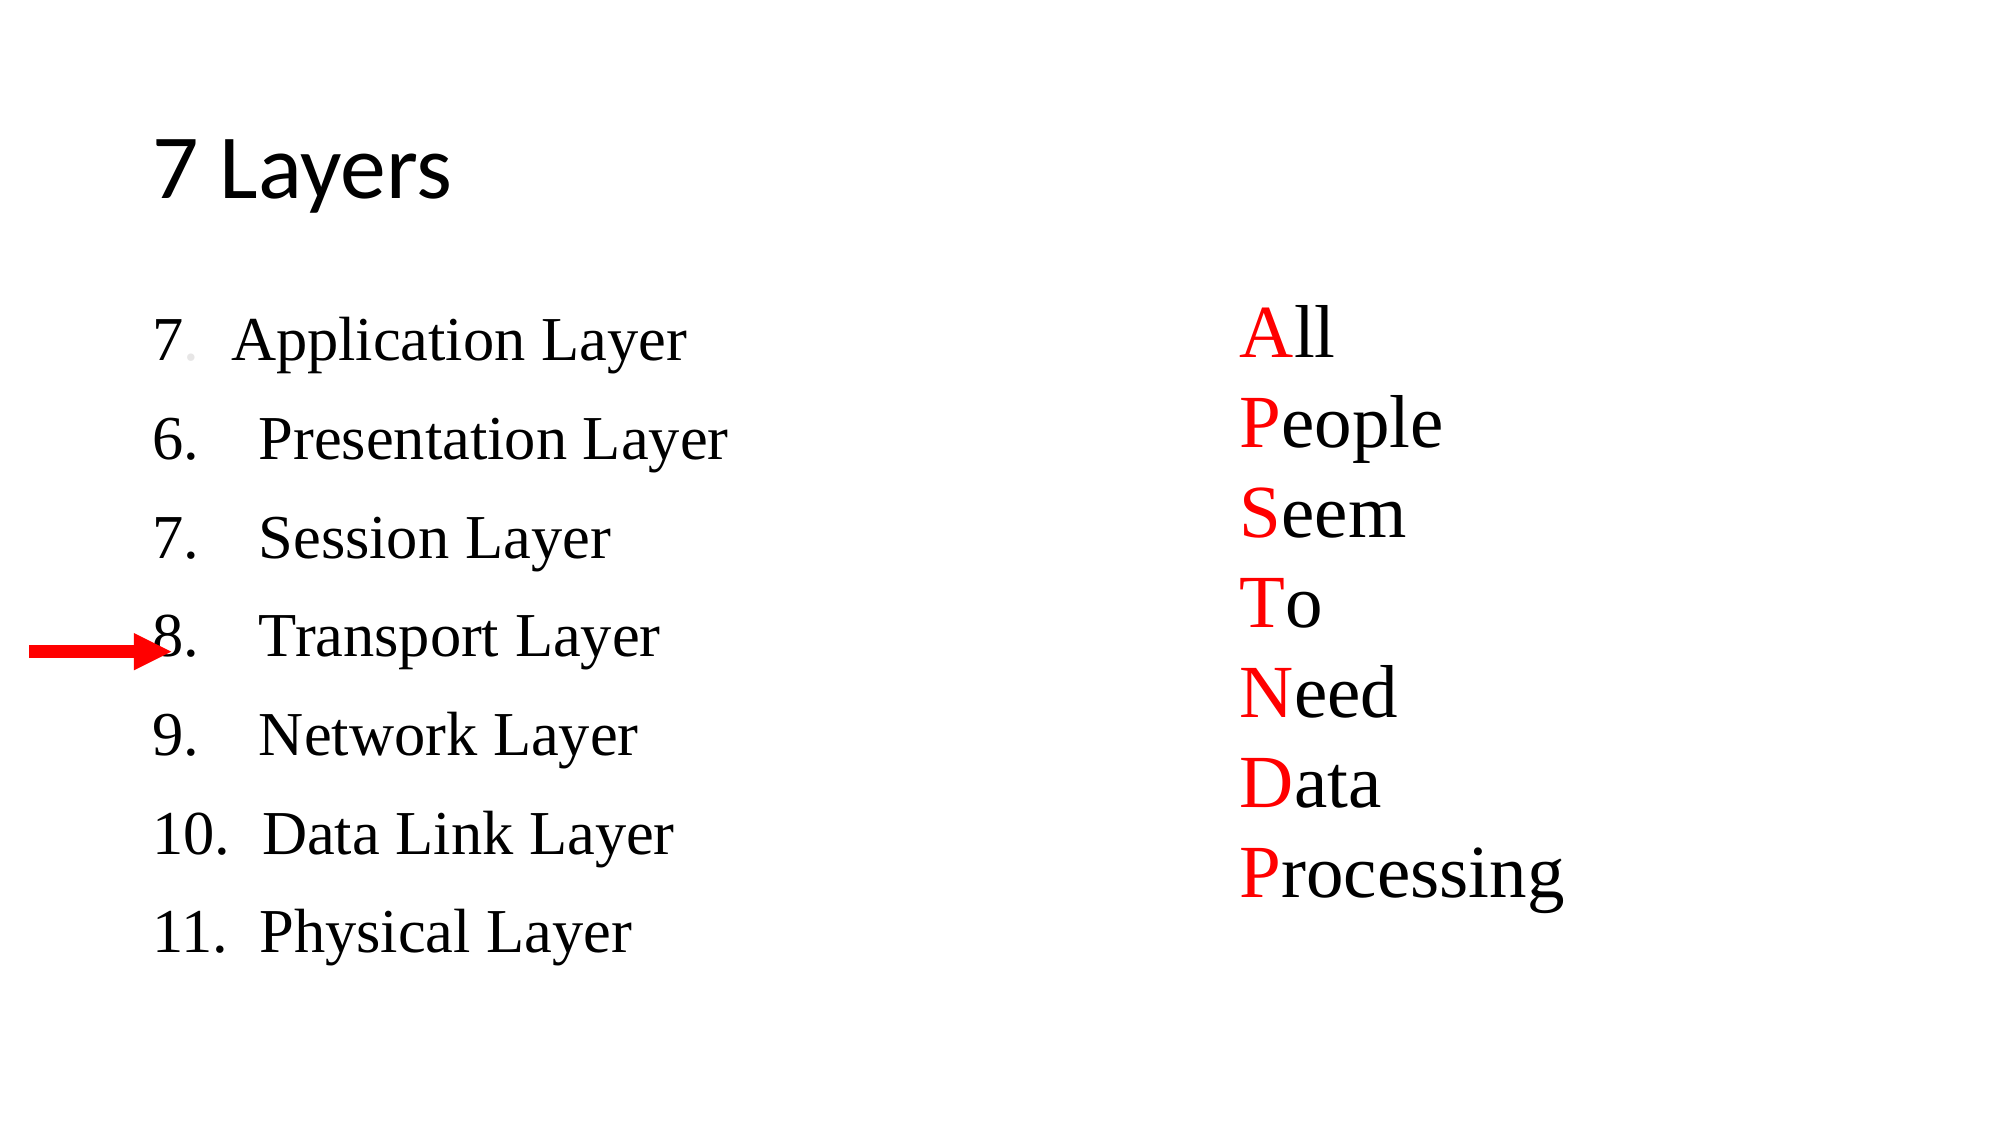

7 Layers
All
People
Seem
To
Need
Data
Processing
7.  Application Layer
  Presentation Layer
  Session Layer
  Transport Layer
  Network Layer
  Data Link Layer
  Physical Layer